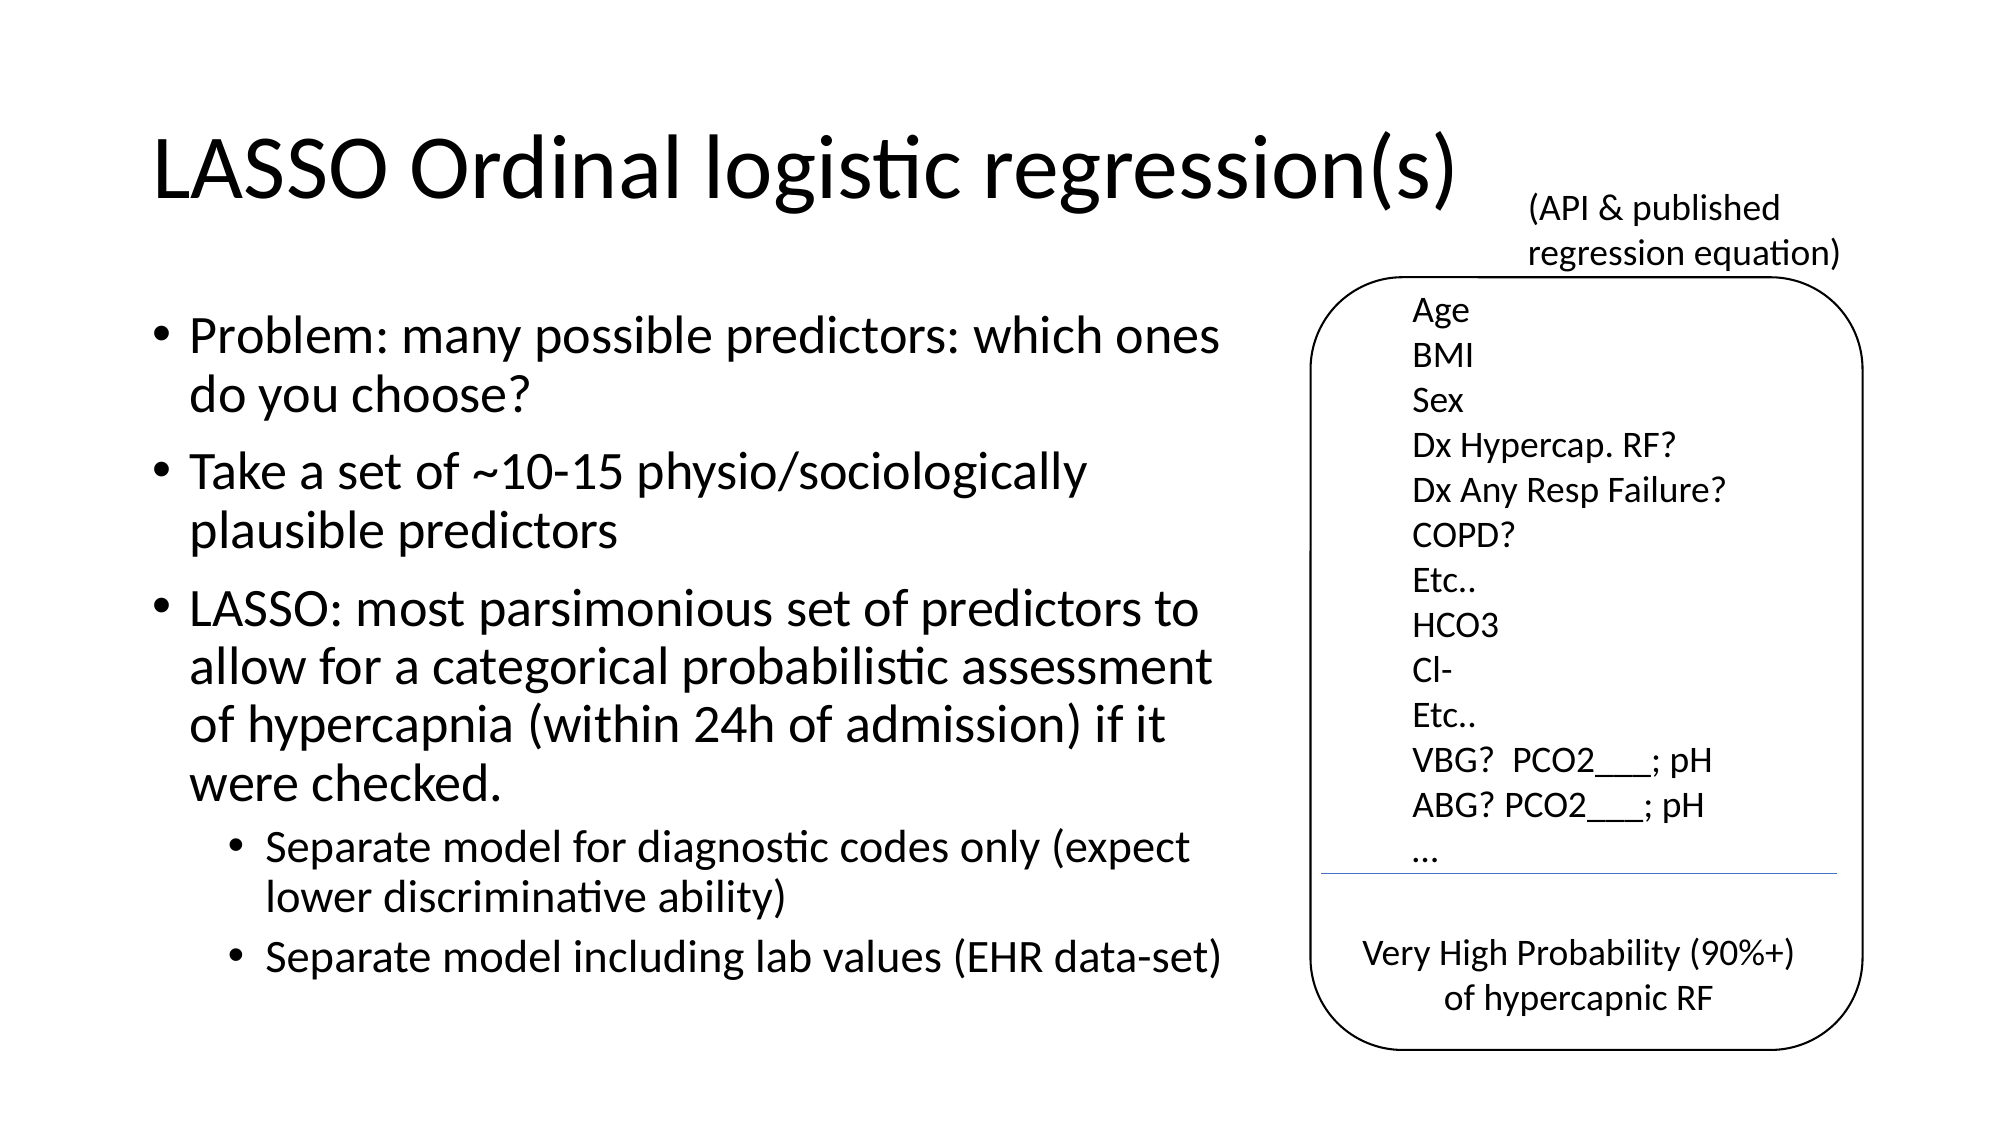

# LASSO Ordinal logistic regression(s)
(API & published regression equation)
Age
BMI
Sex
Dx Hypercap. RF?
Dx Any Resp Failure?
COPD?
Etc..
HCO3
Cl-
Etc..
VBG?  PCO2___; pH
ABG? PCO2___; pH
…

Problem: many possible predictors: which ones do you choose?
Take a set of ~10-15 physio/sociologically plausible predictors
LASSO: most parsimonious set of predictors to allow for a categorical probabilistic assessment of hypercapnia (within 24h of admission) if it were checked.
Separate model for diagnostic codes only (expect lower discriminative ability)
Separate model including lab values (EHR data-set)

Very High Probability (90%+) of hypercapnic RF